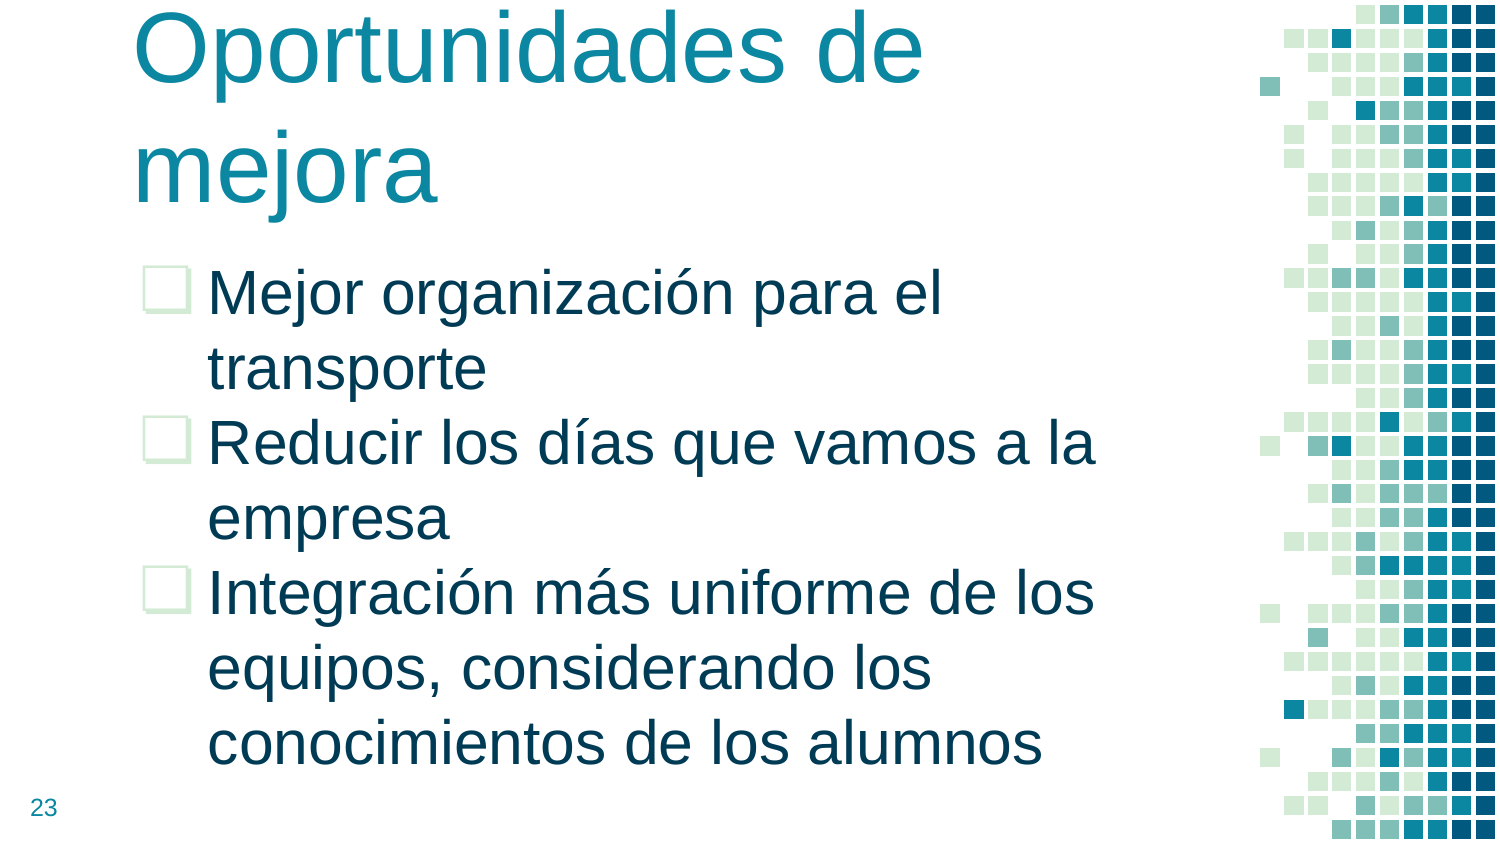

# Oportunidades de mejora
Mejor organización para el transporte
Reducir los días que vamos a la empresa
Integración más uniforme de los equipos, considerando los conocimientos de los alumnos
23